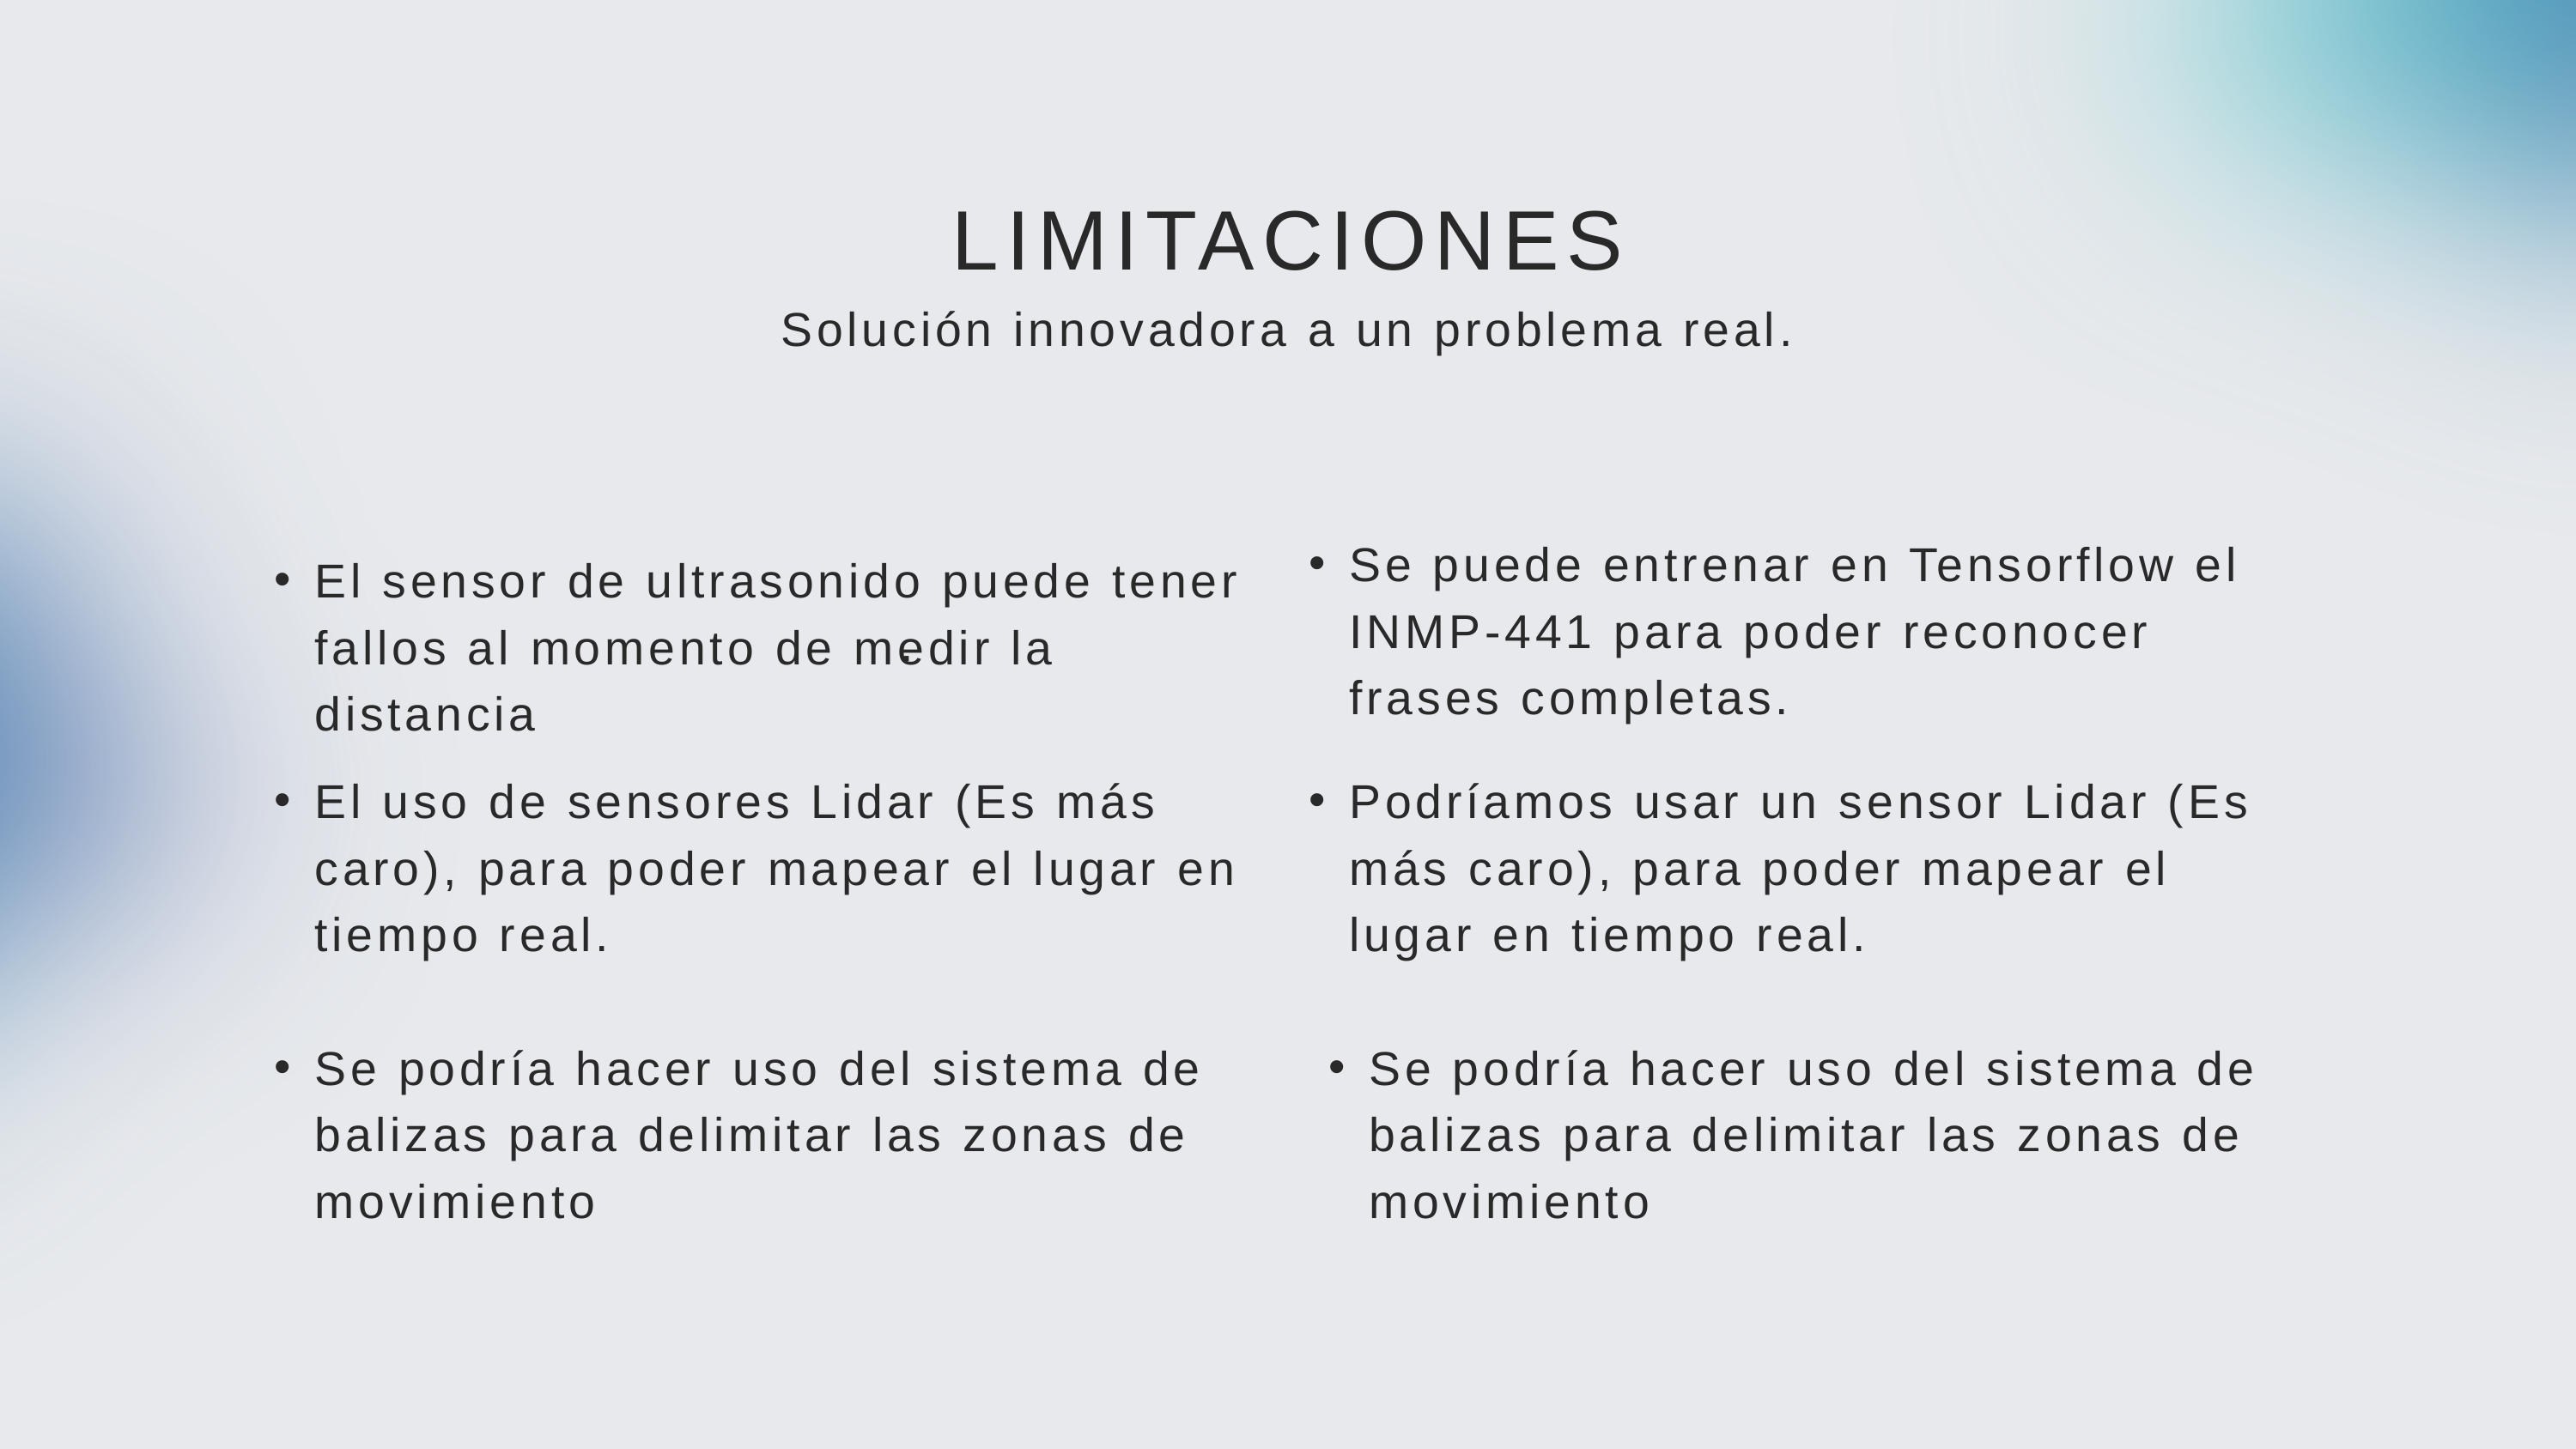

LIMITACIONES

Solución innovadora a un problema real.
Se puede entrenar en Tensorflow el INMP-441 para poder reconocer frases completas.
El sensor de ultrasonido puede tener fallos al momento de medir la distancia
.
El uso de sensores Lidar (Es más caro), para poder mapear el lugar en tiempo real.
Podríamos usar un sensor Lidar (Es más caro), para poder mapear el lugar en tiempo real.
Se podría hacer uso del sistema de balizas para delimitar las zonas de movimiento
Se podría hacer uso del sistema de balizas para delimitar las zonas de movimiento